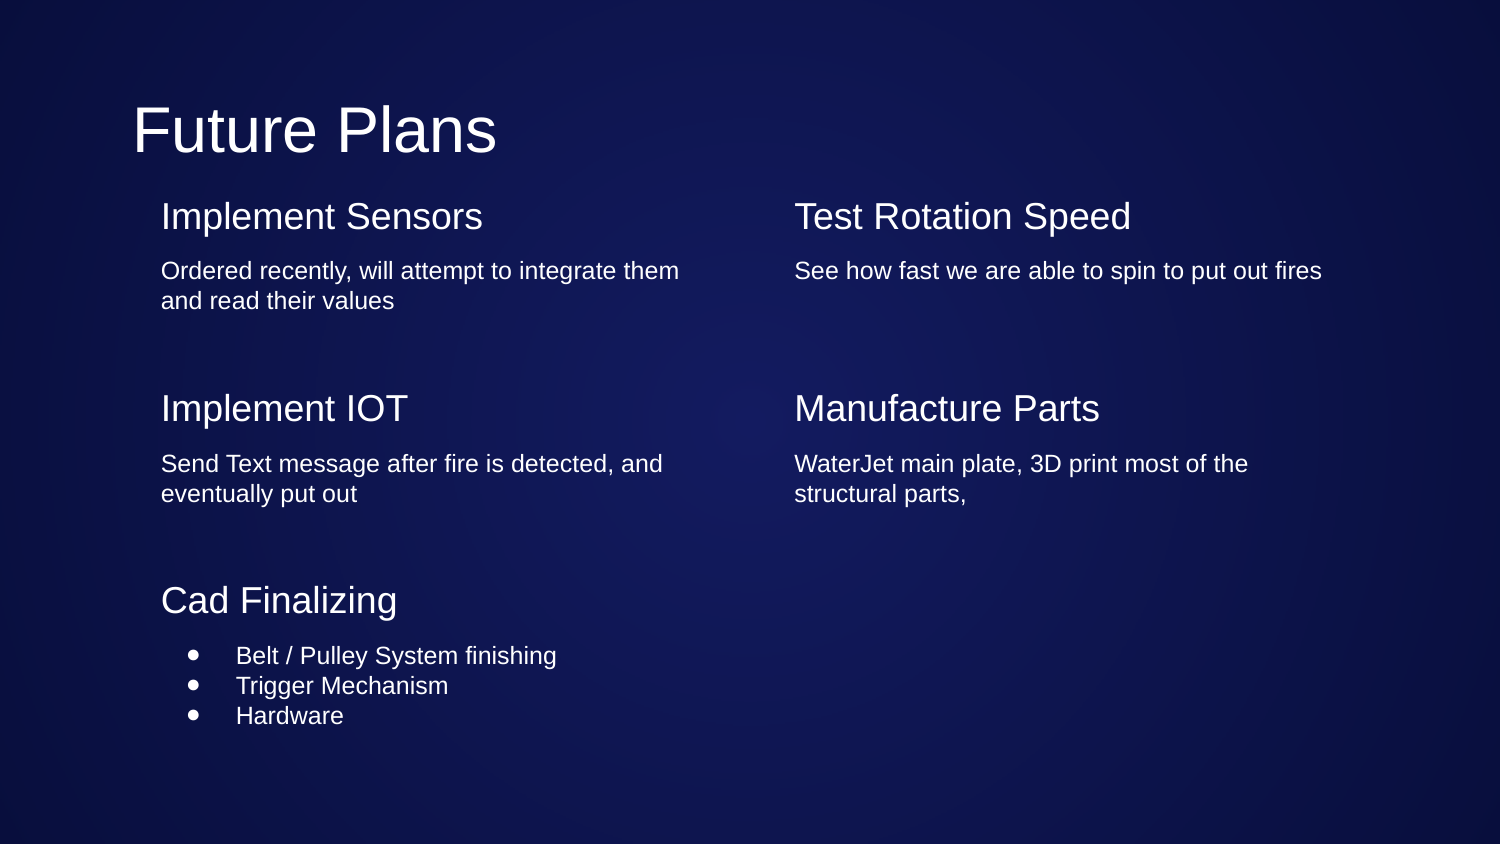

# Future Plans
Implement Sensors
Test Rotation Speed
Ordered recently, will attempt to integrate them and read their values
See how fast we are able to spin to put out fires
Implement IOT
Manufacture Parts
Send Text message after fire is detected, and eventually put out
WaterJet main plate, 3D print most of the structural parts,
Cad Finalizing
Belt / Pulley System finishing
Trigger Mechanism
Hardware